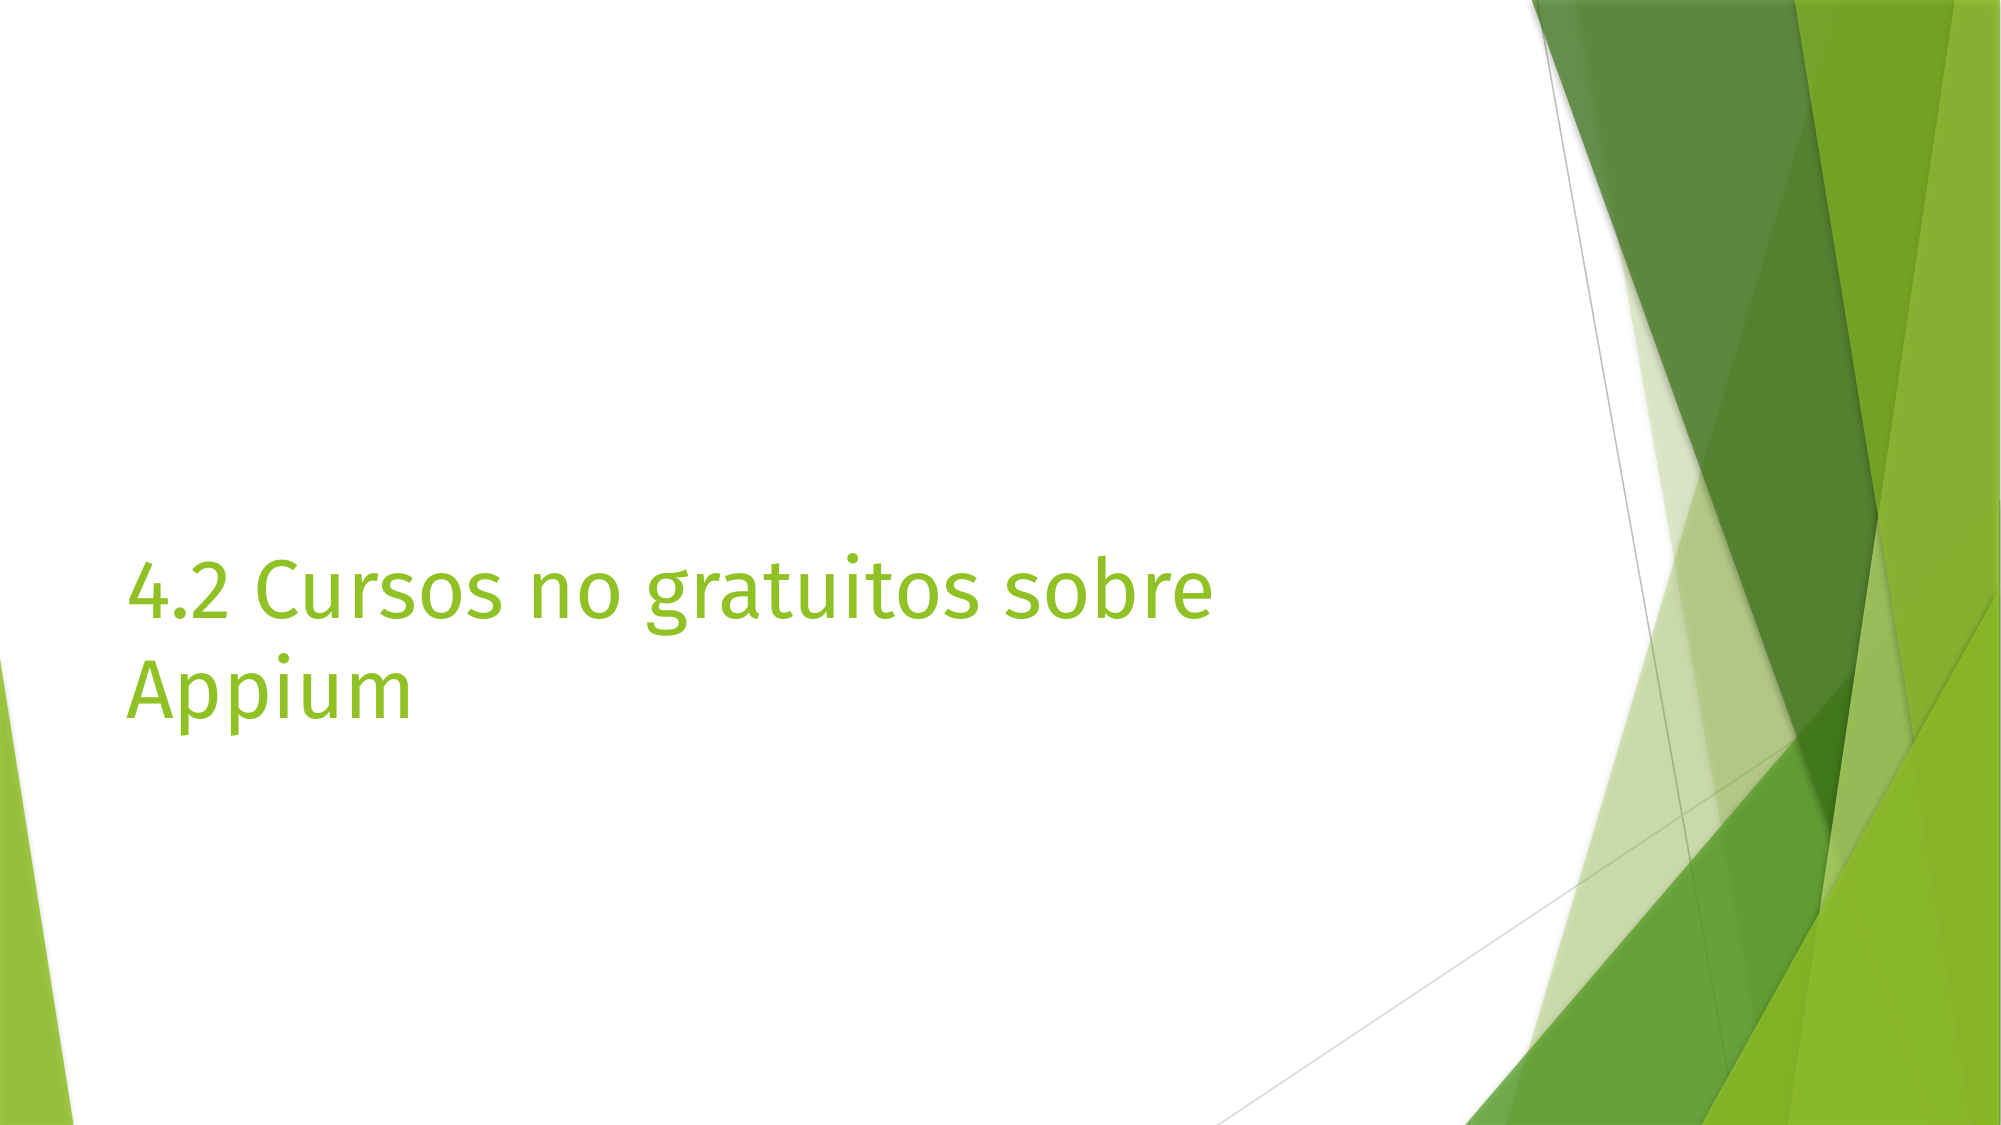

# 4.2 Cursos no gratuitos sobre Appium